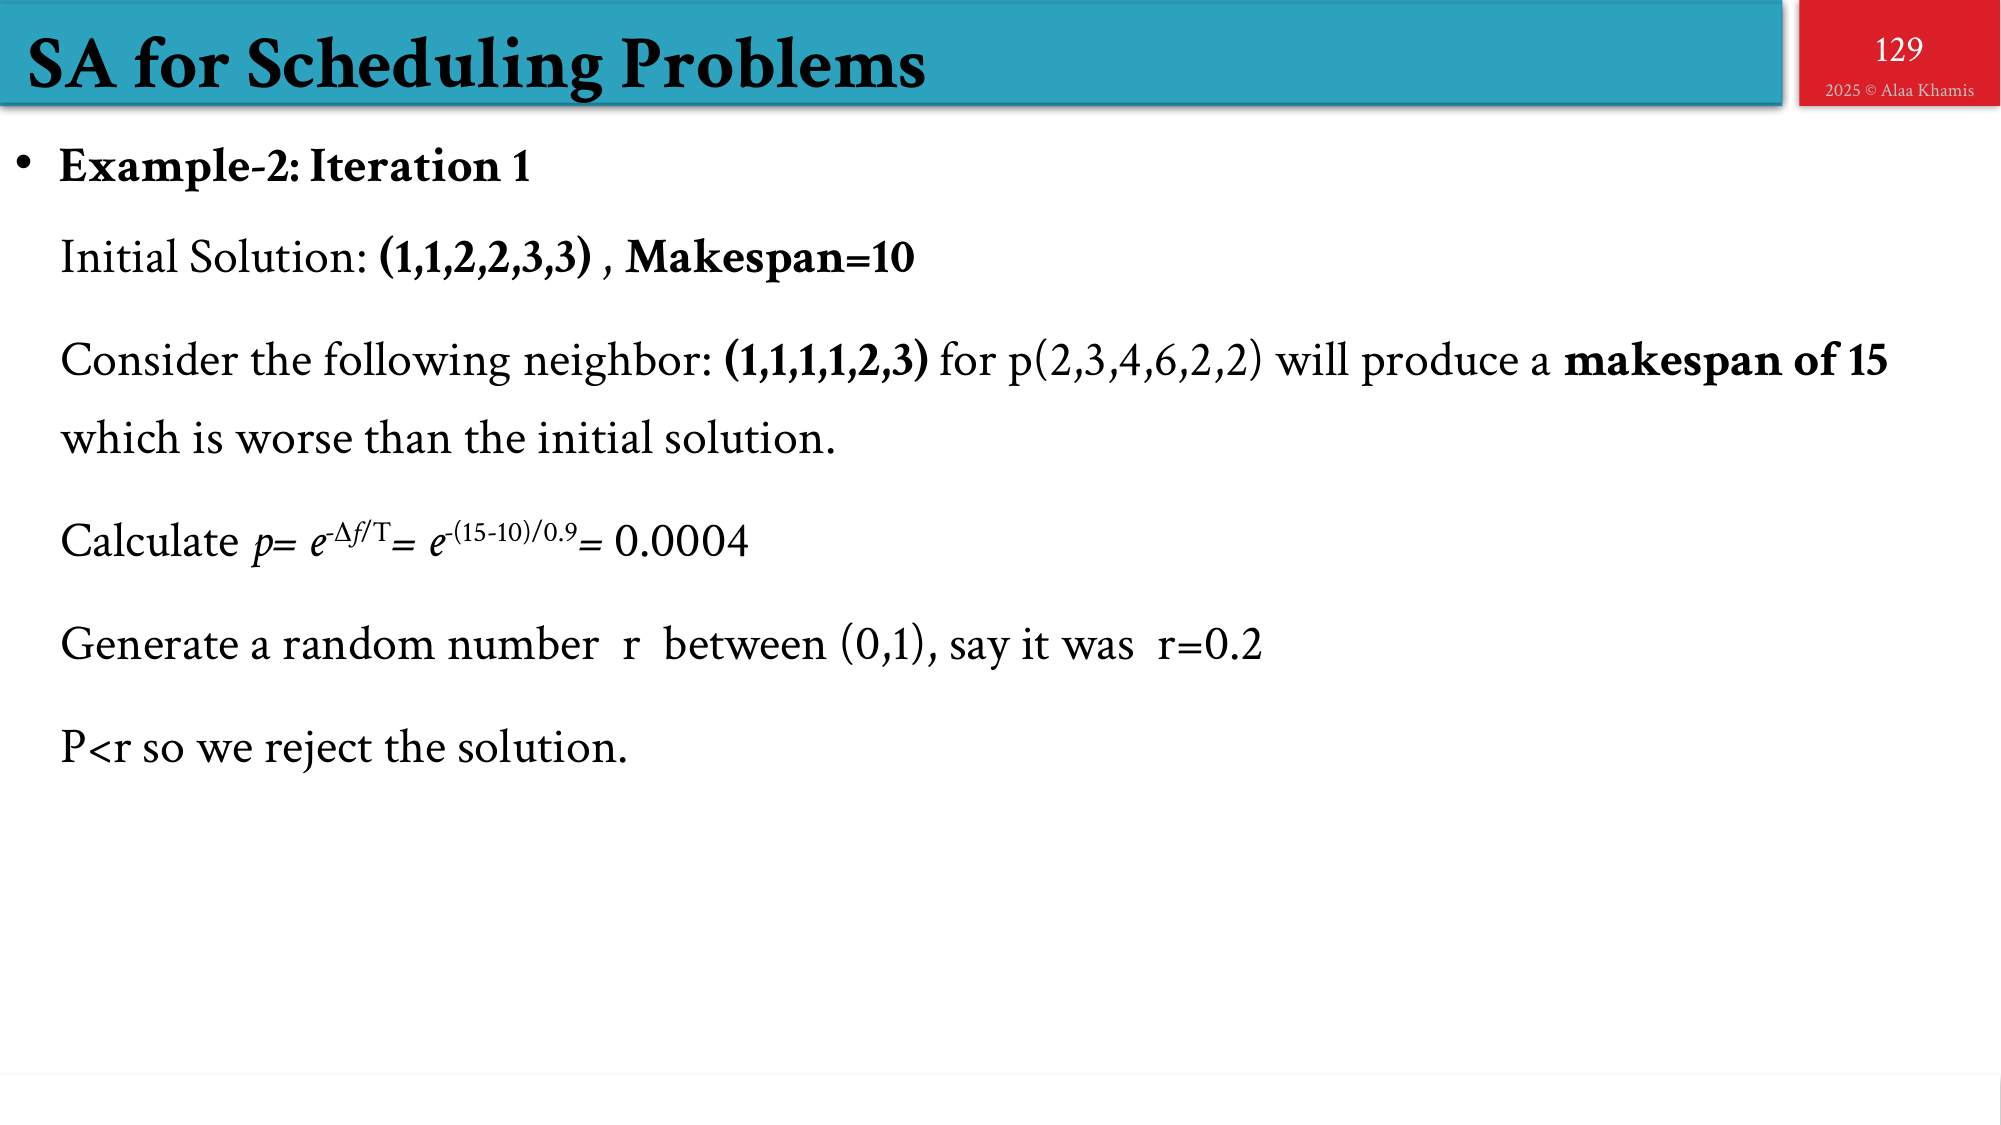

SA for Scheduling Problems
Example-2: Iteration 1
Initial Solution: (1,1,2,2,3,3) , Makespan=10
Consider the following neighbor: (1,1,1,1,2,3) for p(2,3,4,6,2,2) will produce a makespan of 15 which is worse than the initial solution.
Calculate p= e-Δf/T= e-(15-10)/0.9= 0.0004
Generate a random number  r  between (0,1), say it was  r=0.2
P<r so we reject the solution.